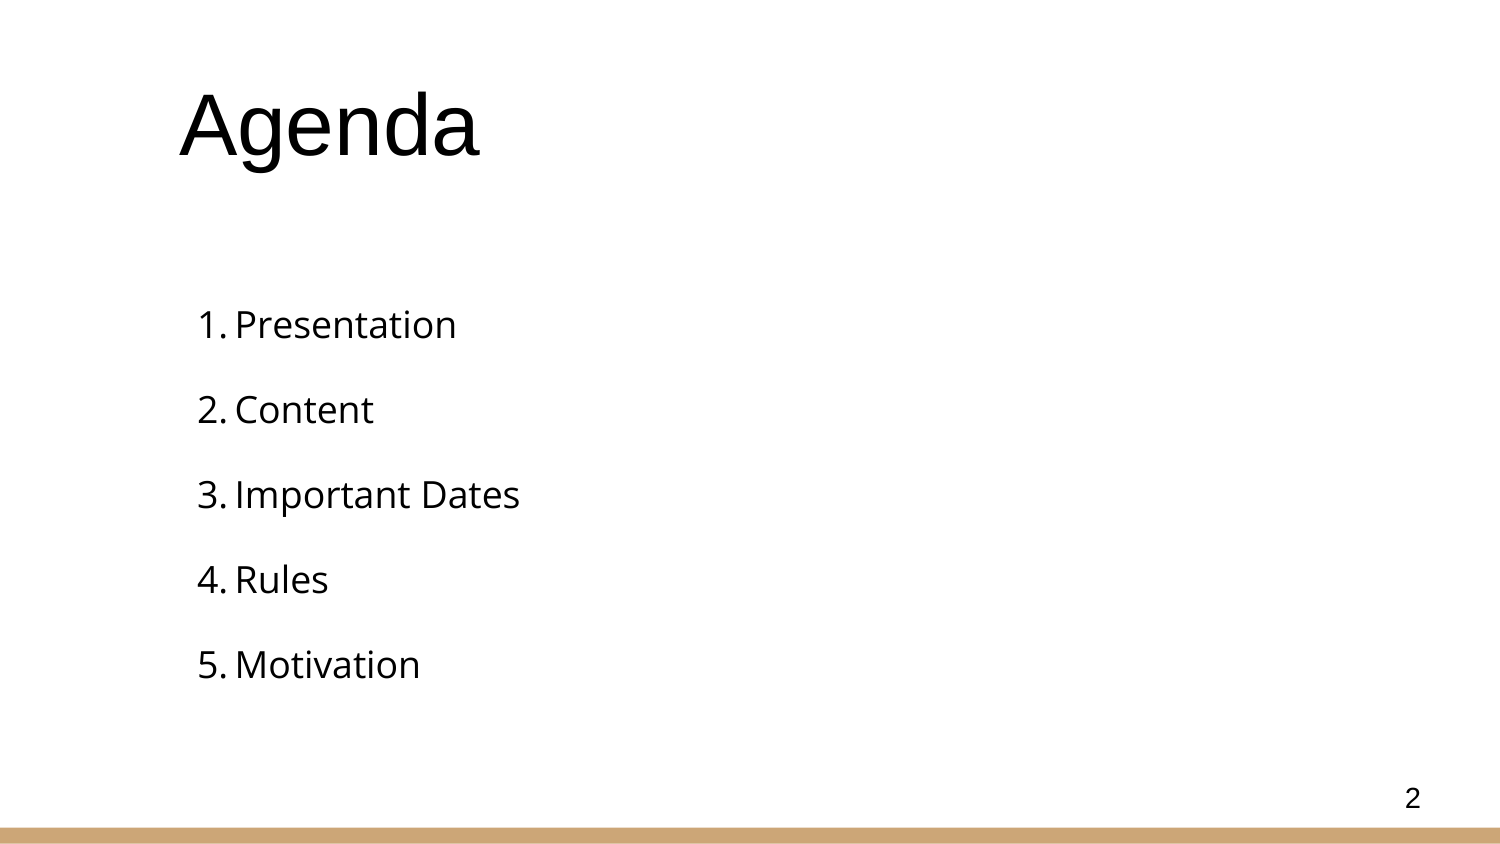

# Agenda

Presentation
Content
Important Dates
Rules
Motivation
2